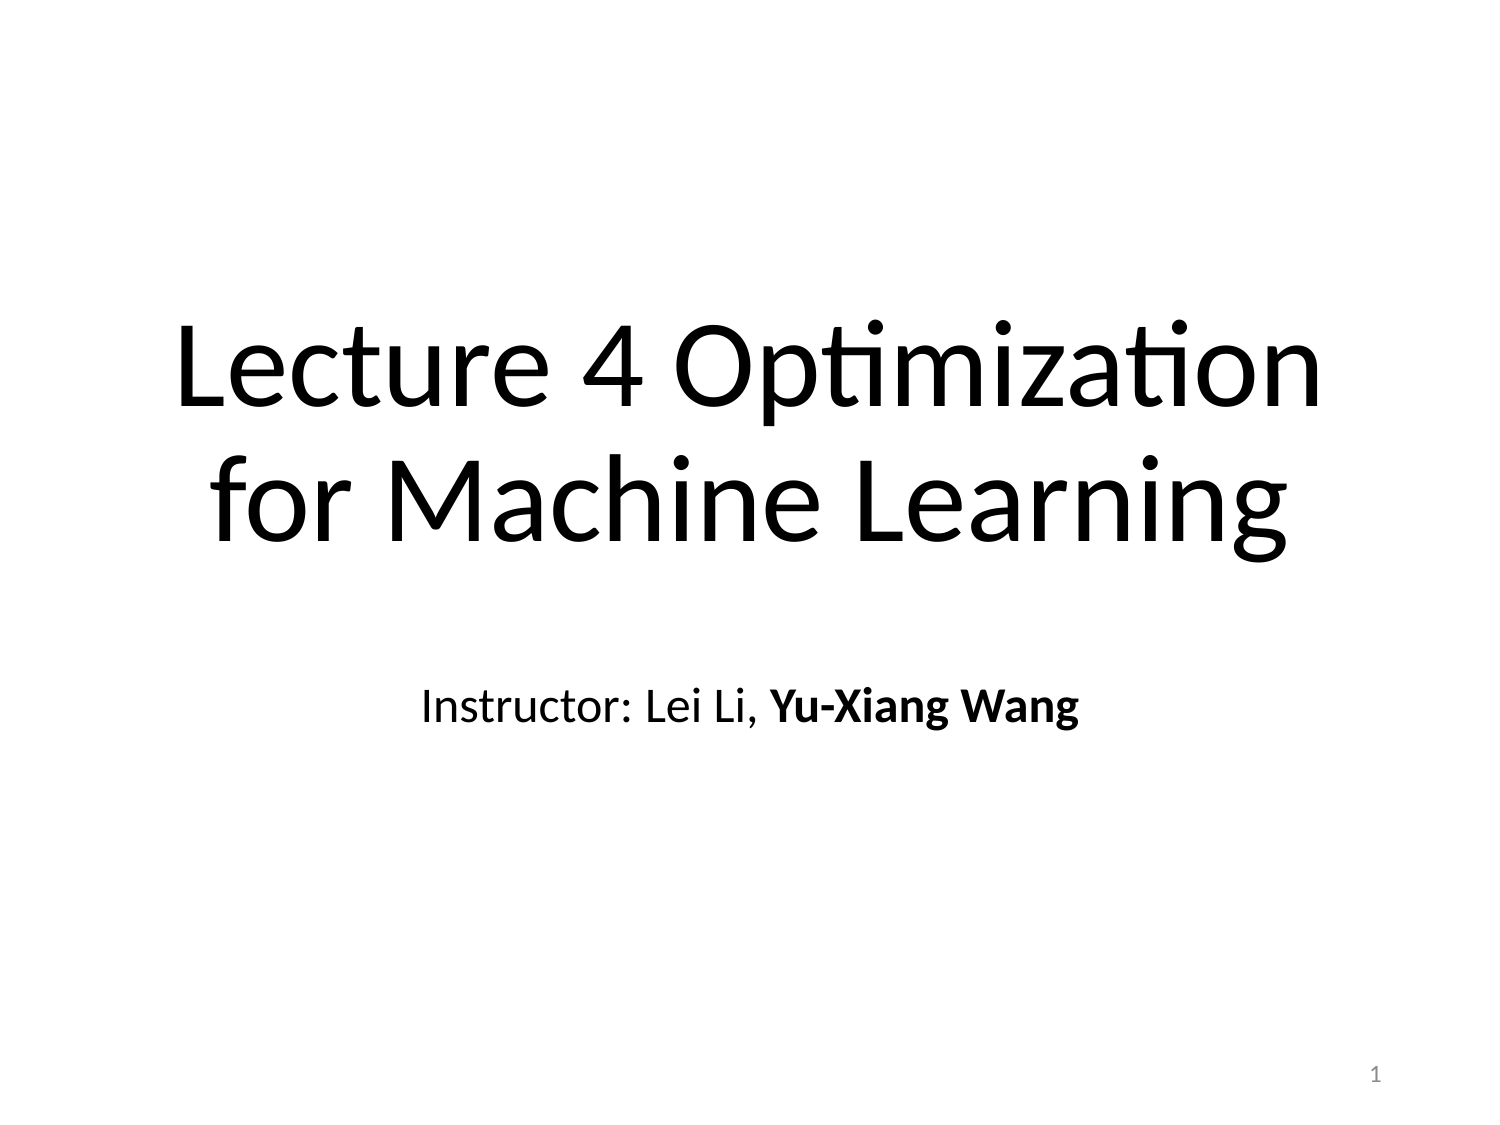

# Lecture 4 Optimization for Machine Learning

Instructor: Lei Li, Yu-Xiang Wang

1